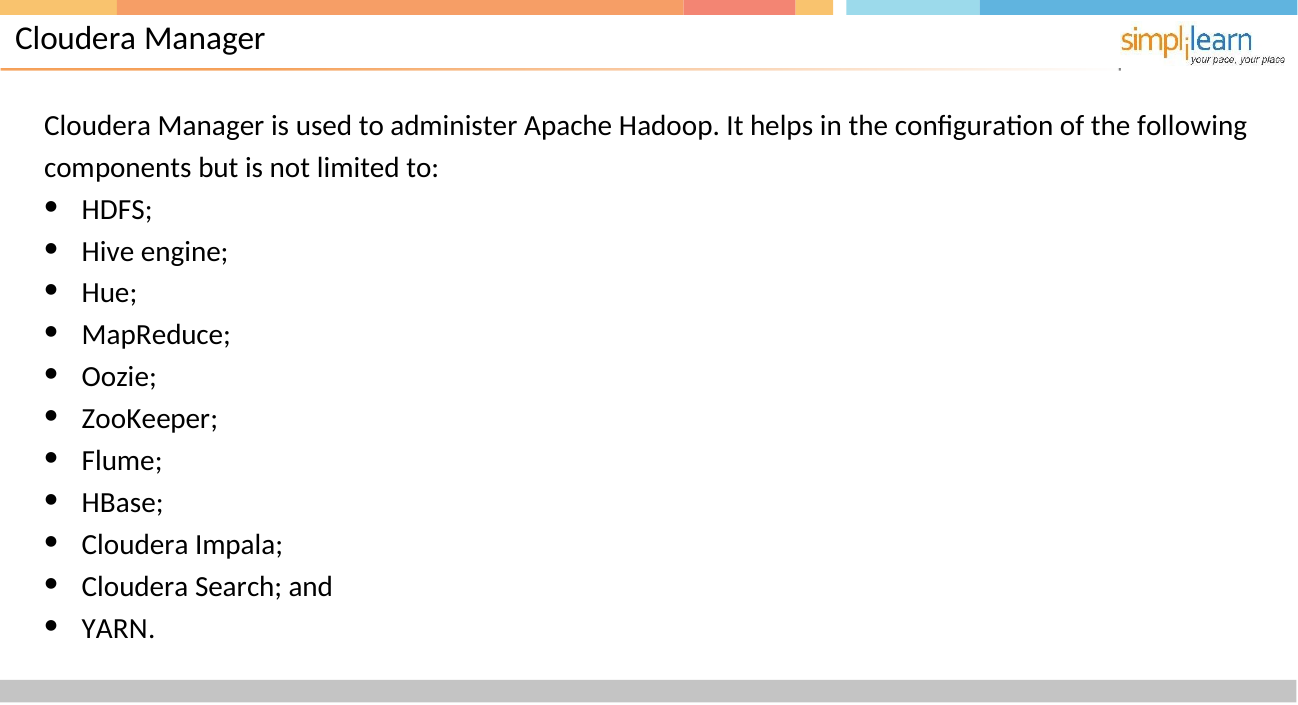

# Cloudera Manager

Cloudera Manager is used to administer Apache Hadoop. It helps in the configuration of the following
components but is not limited to:
HDFS;
Hive engine;
Hue;
MapReduce;
Oozie;
ZooKeeper;
Flume;
HBase;
Cloudera Impala;
Cloudera Search; and
YARN.